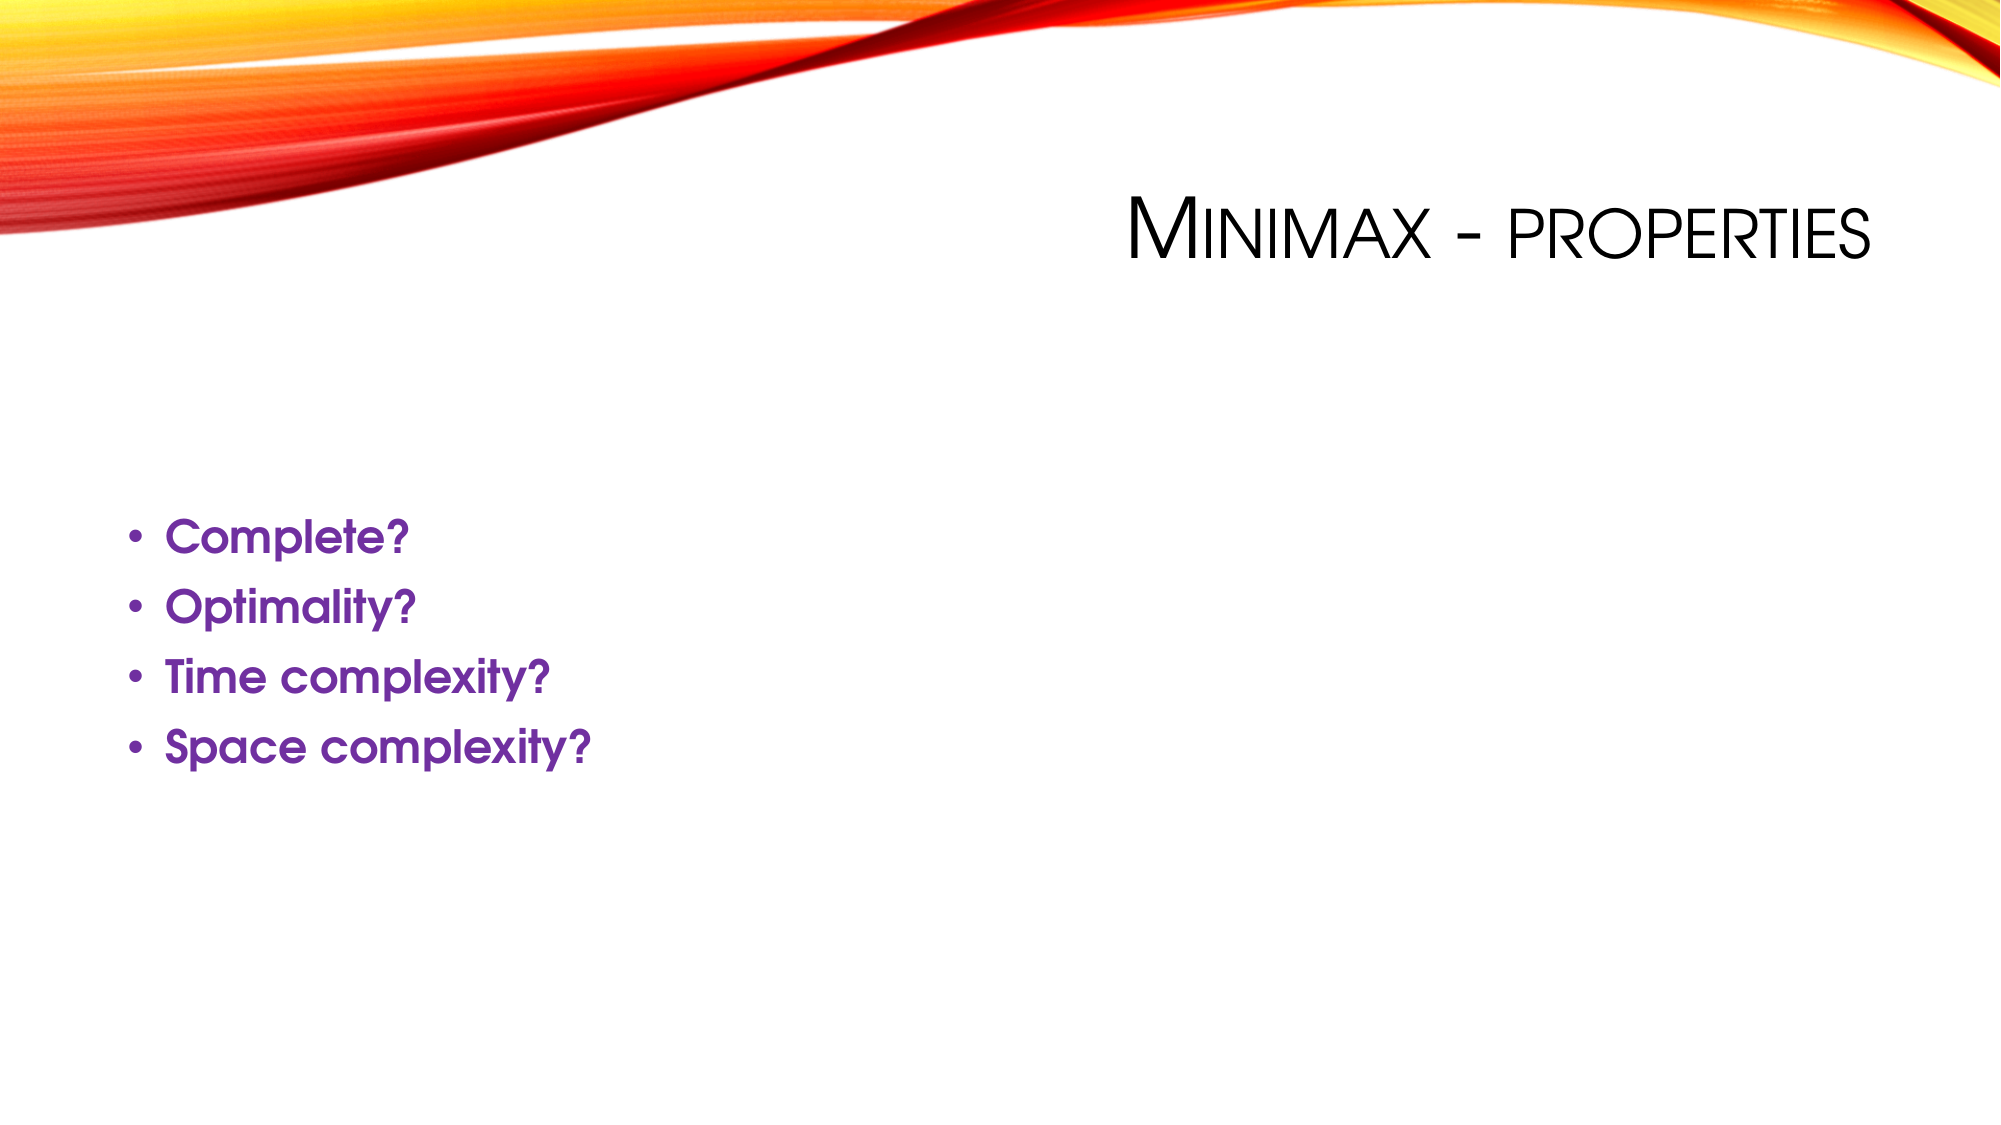

# Minimax - properties

Complete?
Optimality?
Time complexity?
Space complexity?